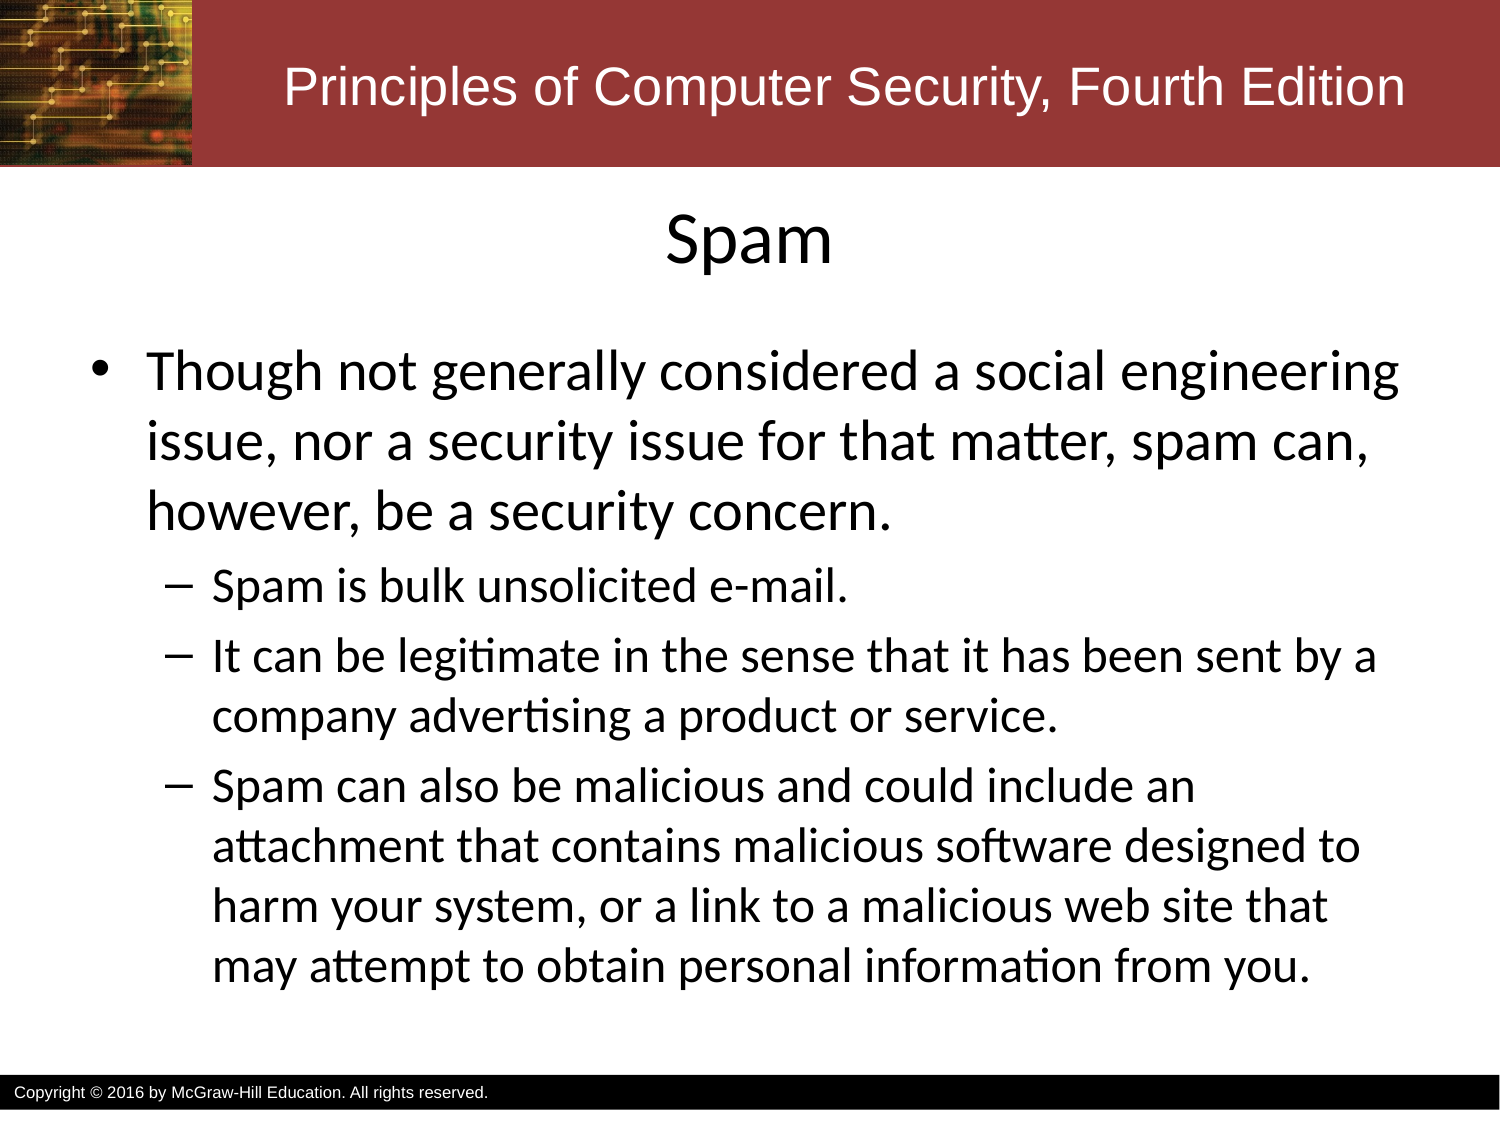

# Spam
Though not generally considered a social engineering issue, nor a security issue for that matter, spam can, however, be a security concern.
Spam is bulk unsolicited e-mail.
It can be legitimate in the sense that it has been sent by a company advertising a product or service.
Spam can also be malicious and could include an attachment that contains malicious software designed to harm your system, or a link to a malicious web site that may attempt to obtain personal information from you.